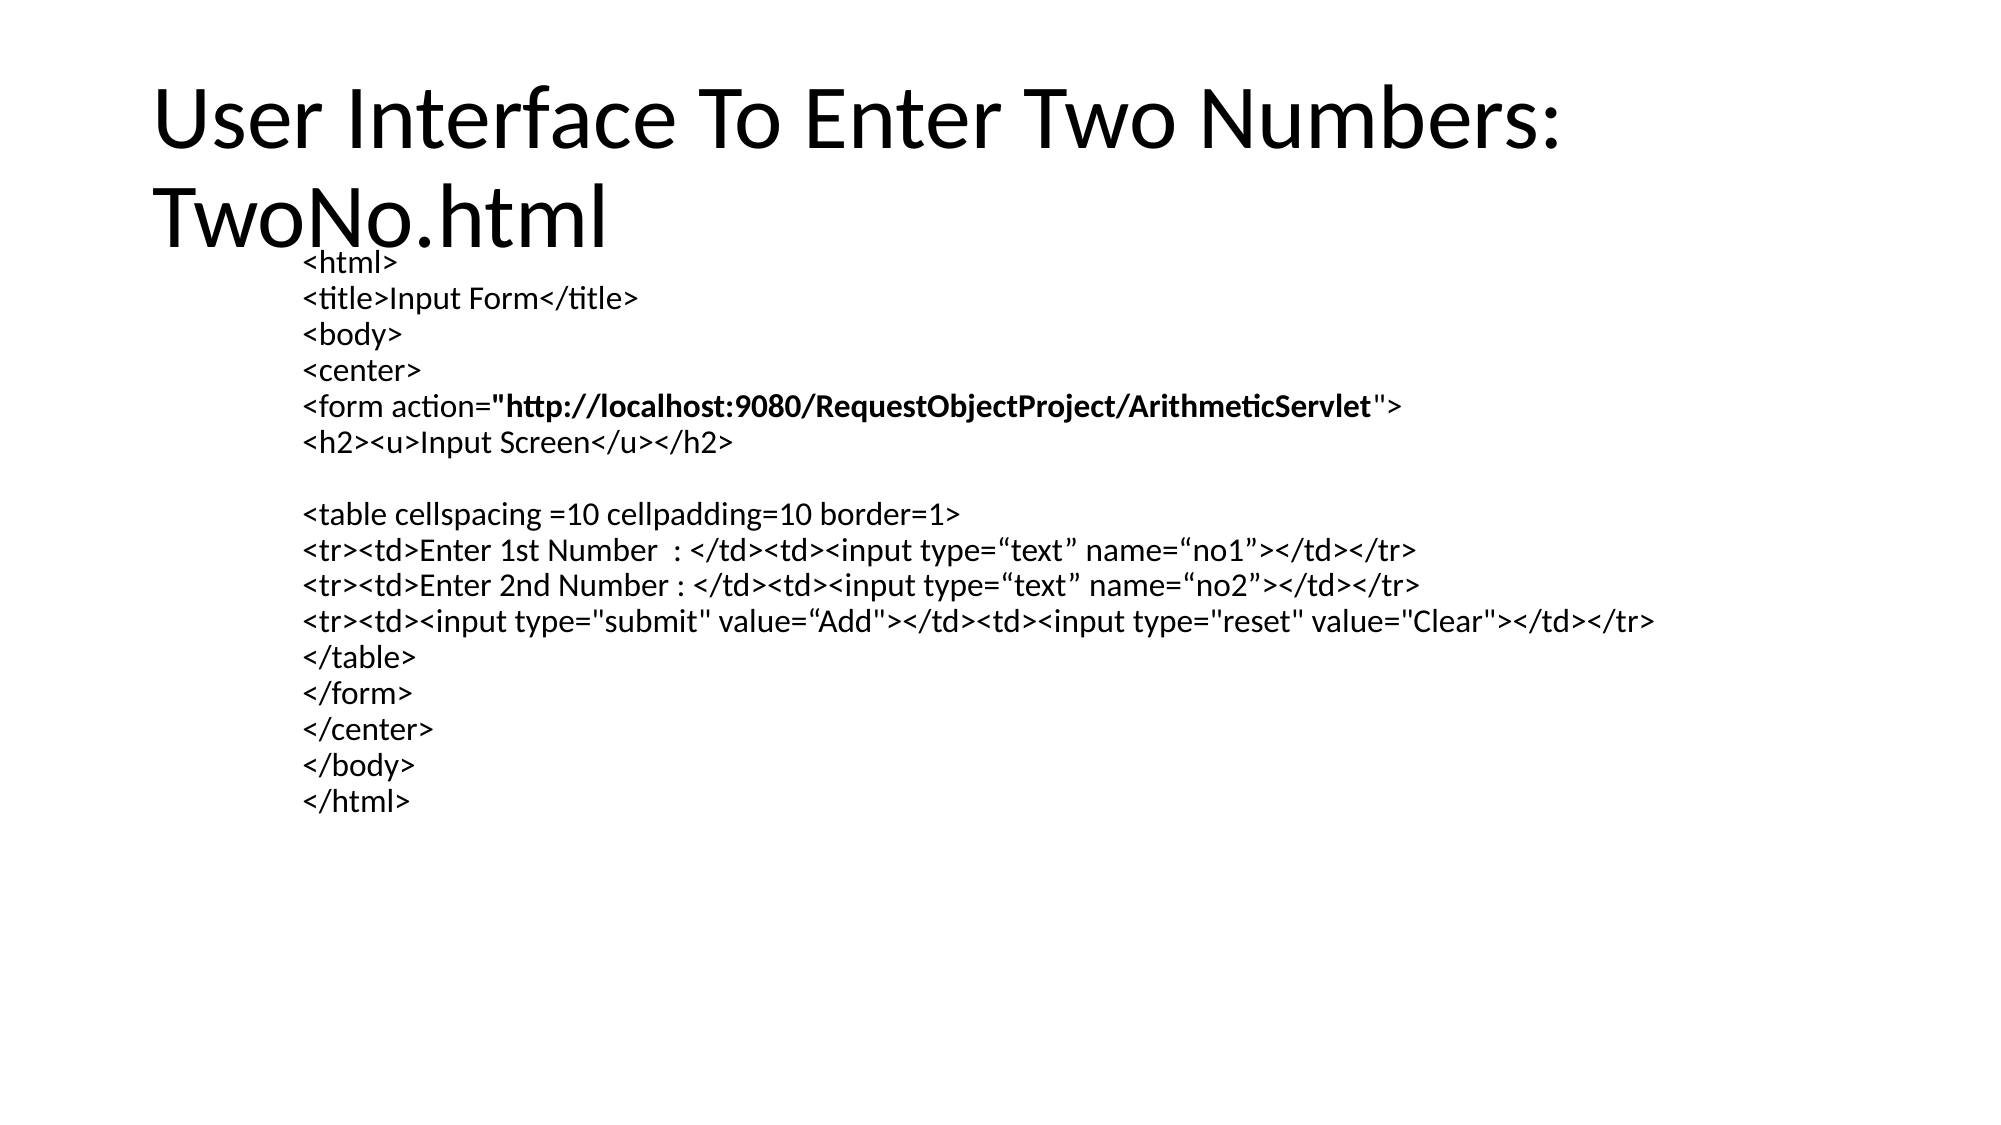

User Interface To Enter Two Numbers: TwoNo.html
<html>
<title>Input Form</title>
<body>
<center>
<form action="http://localhost:9080/RequestObjectProject/ArithmeticServlet">
<h2><u>Input Screen</u></h2>

<table cellspacing =10 cellpadding=10 border=1>
<tr><td>Enter 1st Number  : </td><td><input type=“text” name=“no1”></td></tr>
<tr><td>Enter 2nd Number : </td><td><input type=“text” name=“no2”></td></tr>
<tr><td><input type="submit" value=“Add"></td><td><input type="reset" value="Clear"></td></tr>
</table>
</form>
</center>
</body>
</html>
123